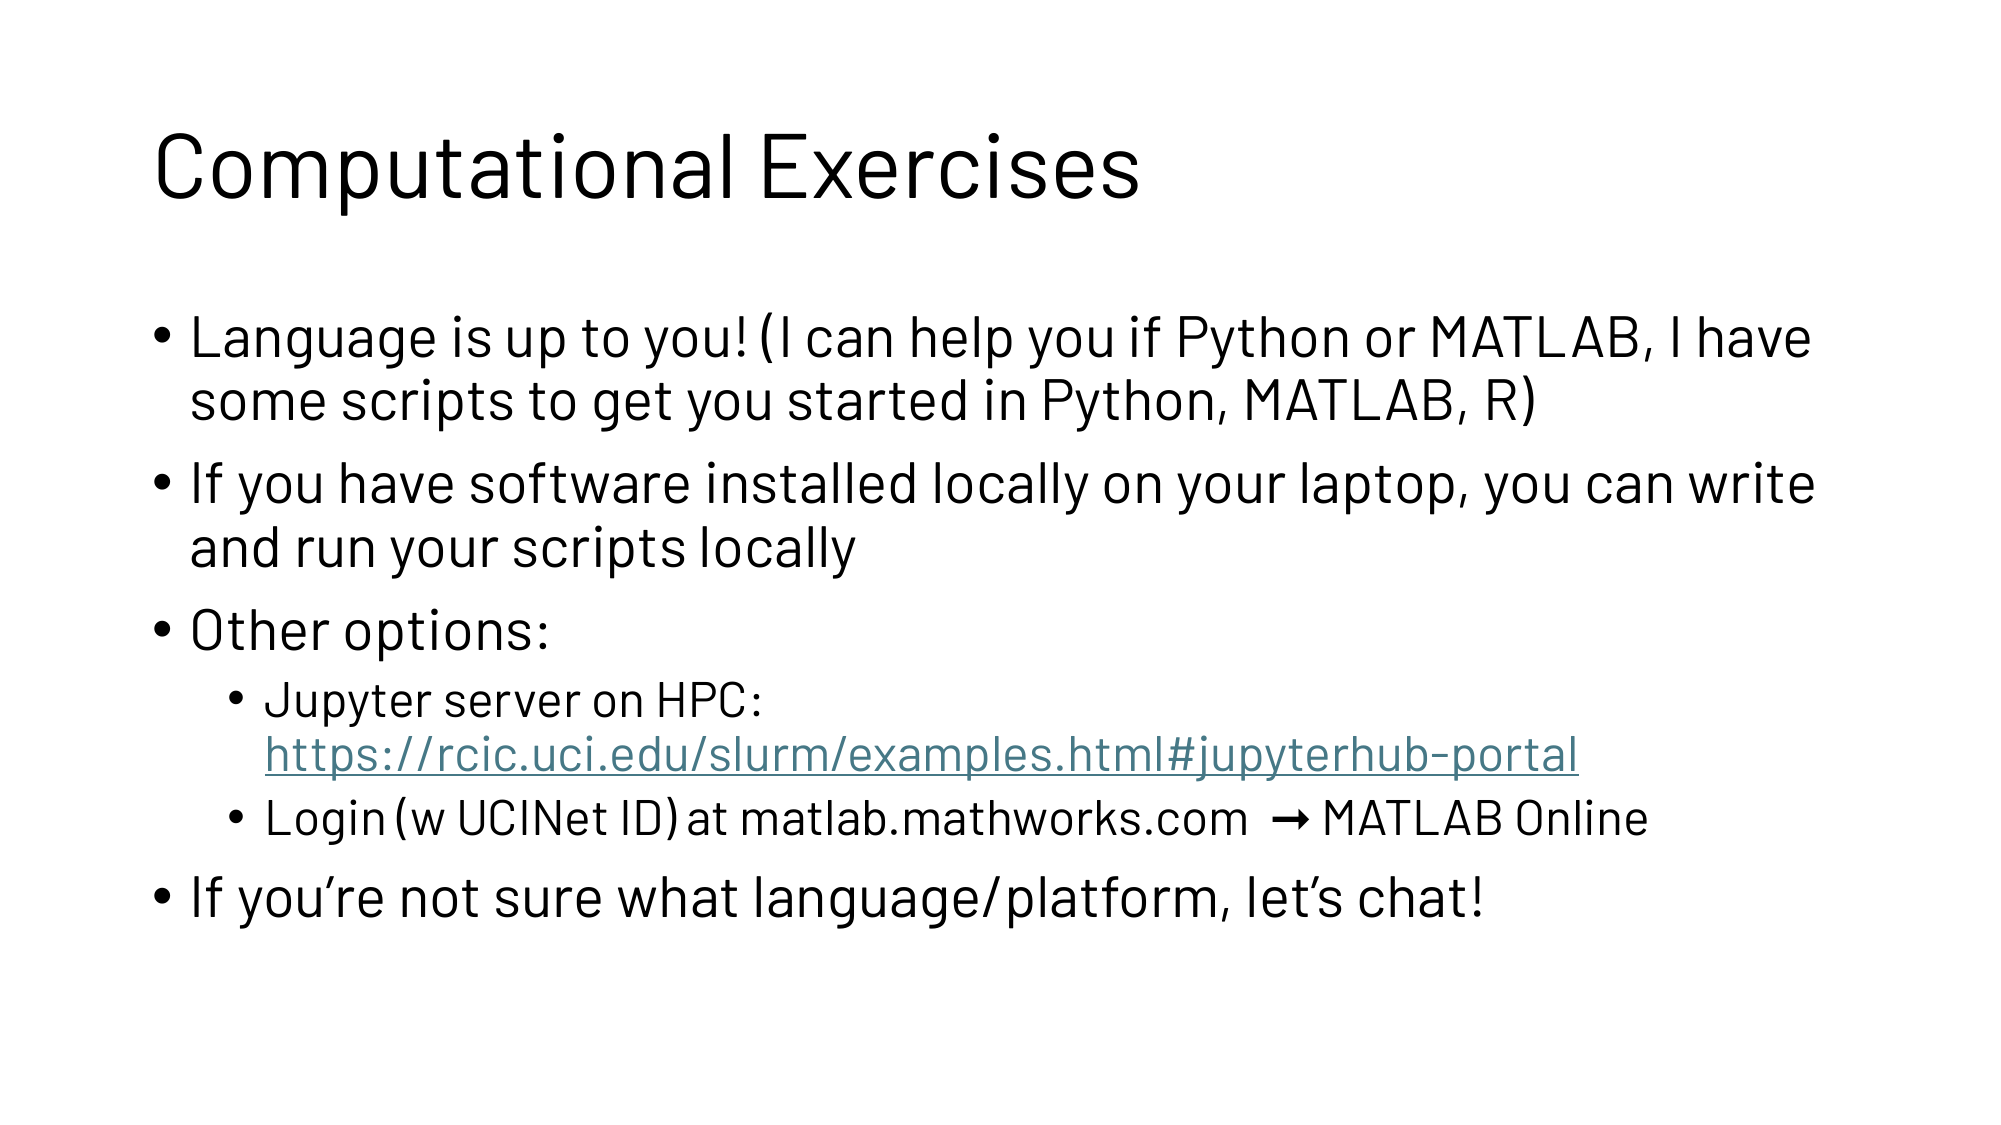

# Computational Exercises
Language is up to you! (I can help you if Python or MATLAB, I have some scripts to get you started in Python, MATLAB, R)
If you have software installed locally on your laptop, you can write and run your scripts locally
Other options:
Jupyter server on HPC:  https://rcic.uci.edu/slurm/examples.html#jupyterhub-portal
Login (w UCINet ID) at matlab.mathworks.com  ➞ MATLAB Online
If you’re not sure what language/platform, let’s chat!